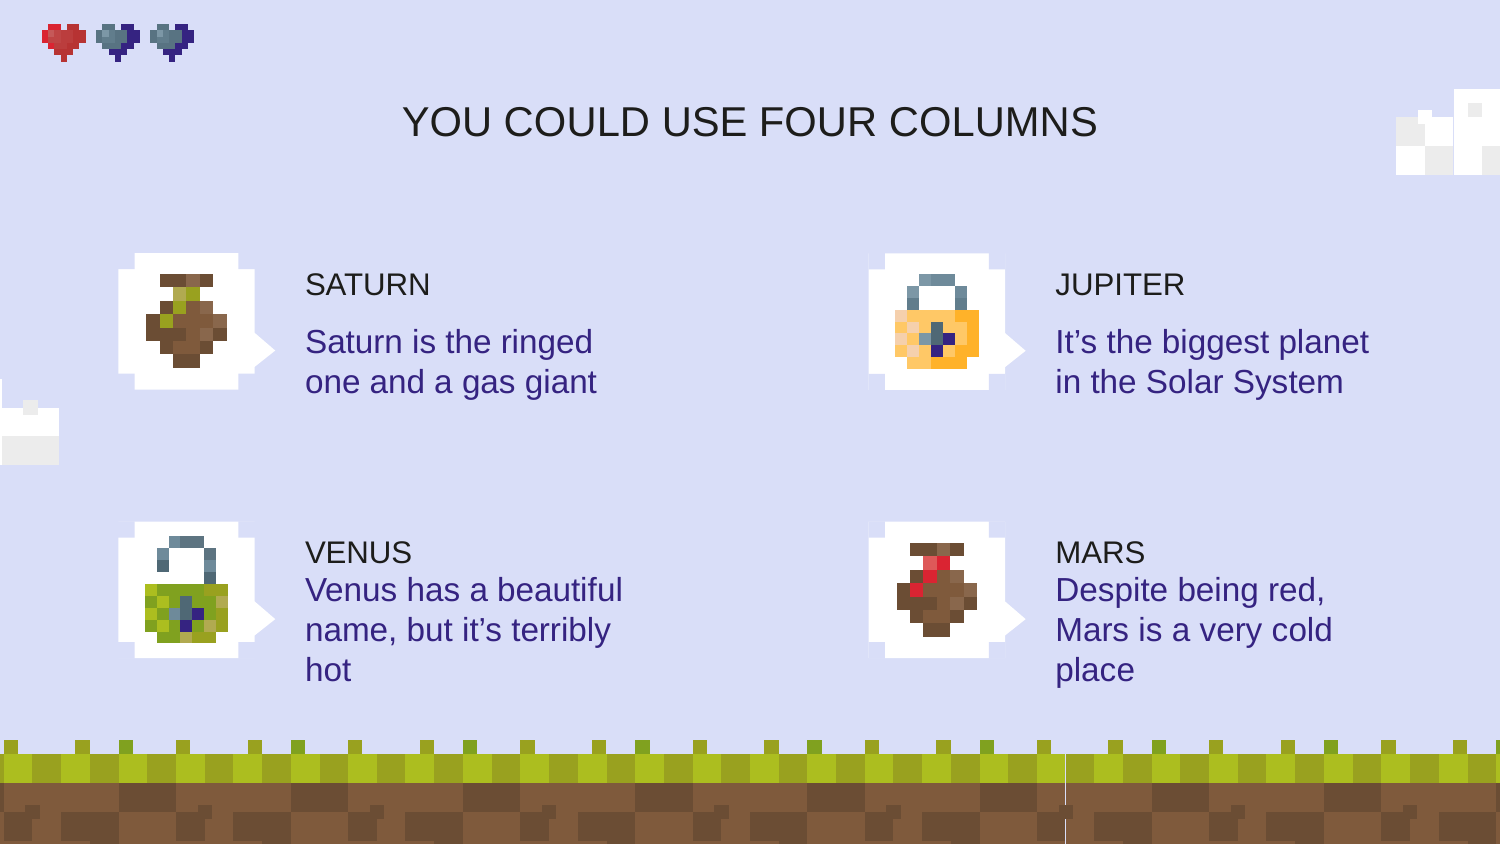

# YOU COULD USE FOUR COLUMNS
SATURN
JUPITER

Saturn is the ringed one and a gas giant
It’s the biggest planet in the Solar System
VENUS
MARS

Venus has a beautiful name, but it’s terribly hot
Despite being red, Mars is a very cold place